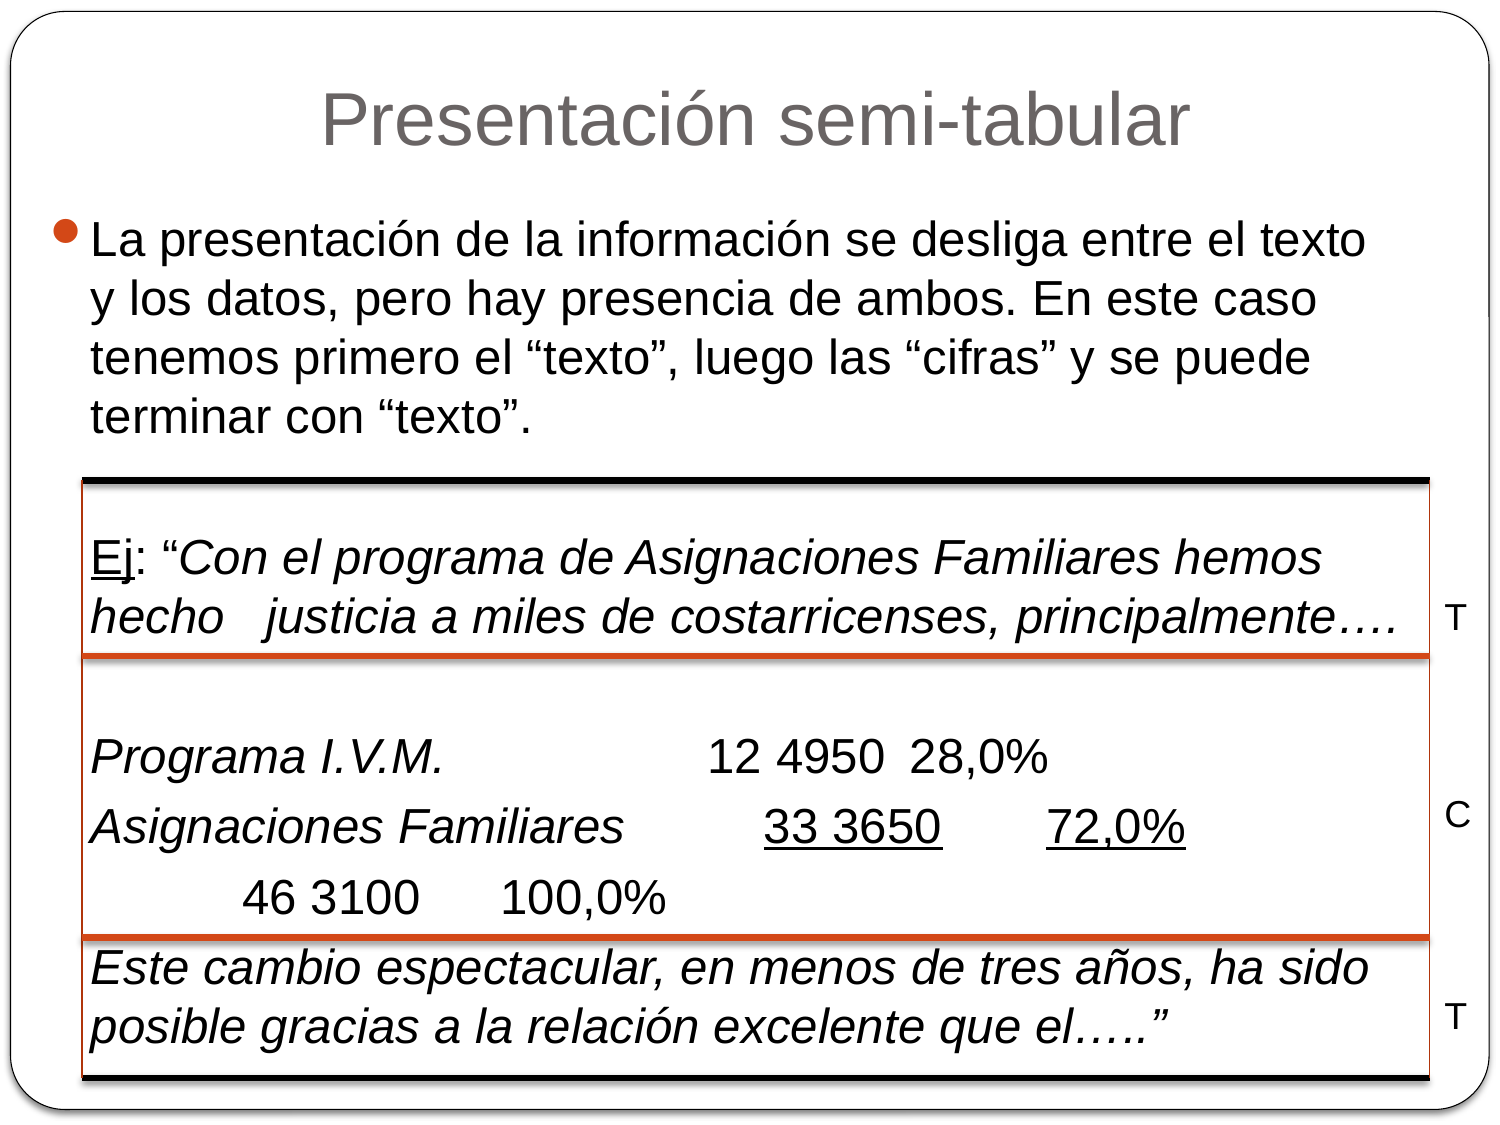

# Presentación semi-tabular
La presentación de la información se desliga entre el texto y los datos, pero hay presencia de ambos. En este caso tenemos primero el “texto”, luego las “cifras” y se puede terminar con “texto”.

	Ej: “Con el programa de Asignaciones Familiares hemos hecho   justicia a miles de costarricenses, principalmente….

	Programa I.V.M.                   12 4950		28,0%
	Asignaciones Familiares          33 3650		72,0%
				           46 3100		100,0%
	Este cambio espectacular, en menos de tres años, ha sido posible gracias a la relación excelente que el…..”
T
C
T